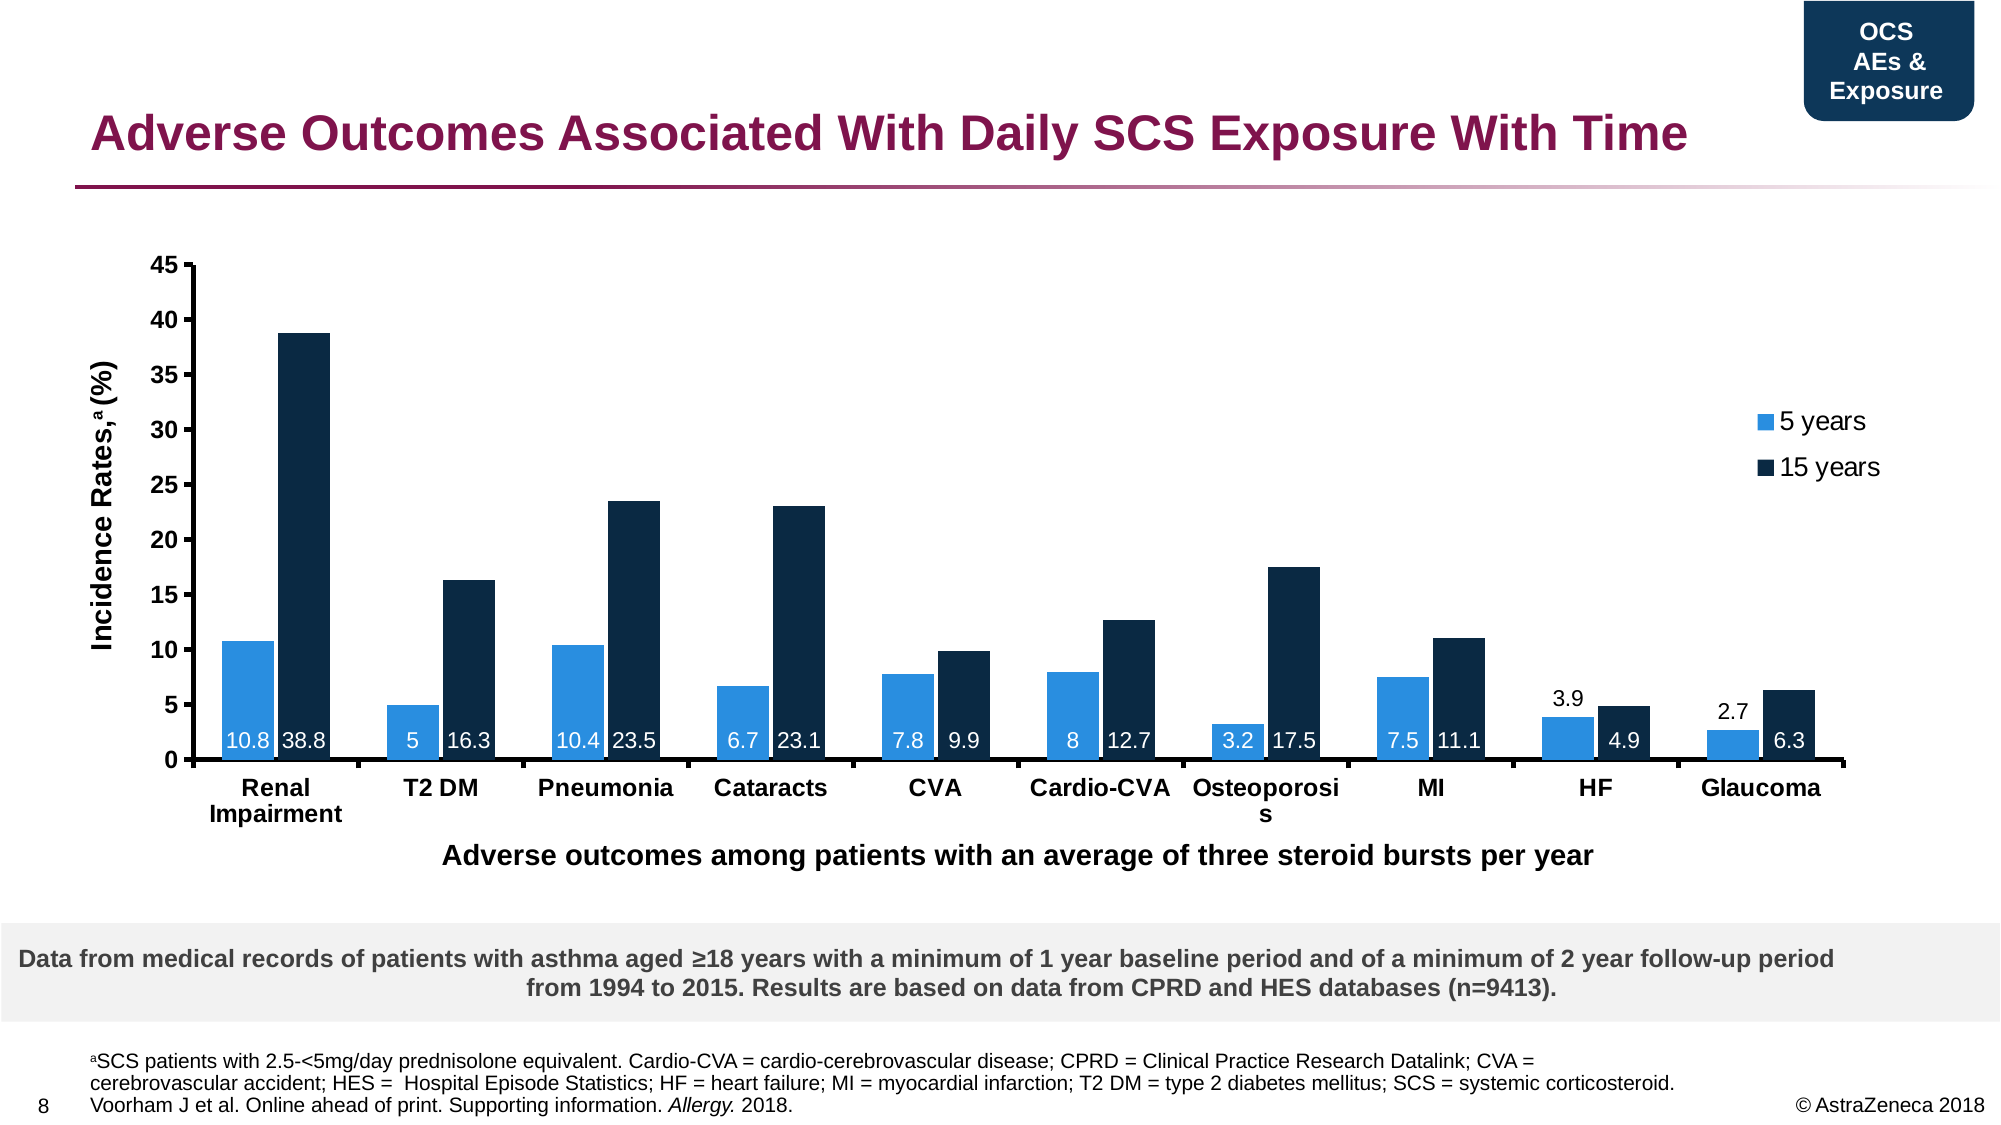

OCS
AEs & Exposure
# Adverse Outcomes Associated With Daily SCS Exposure With Time

### Chart

| Category | 5 years | 15 years |
|---|---|---|
| Renal Impairment | 10.8 | 38.8 |
| T2 DM | 5.0 | 16.3 |
| Pneumonia | 10.4 | 23.5 |
| Cataracts | 6.7 | 23.1 |
| CVA | 7.8 | 9.9 |
| Cardio-CVA | 8.0 | 12.7 |
| Osteoporosis | 3.2 | 17.5 |
| MI | 7.5 | 11.1 |
| HF | 3.9 | 4.9 |
| Glaucoma | 2.7 | 6.3 |
Incidence Rates,a (%)
Adverse outcomes among patients with an average of three steroid bursts per year
Data from medical records of patients with asthma aged ≥18 years with a minimum of 1 year baseline period and of a minimum of 2 year follow-up period                                   from 1994 to 2015. Results are based on data from CPRD and HES databases (n=9413).
aSCS patients with 2.5-<5mg/day prednisolone equivalent. Cardio-CVA = cardio-cerebrovascular disease; CPRD = Clinical Practice Research Datalink; CVA = cerebrovascular accident; HES =  Hospital Episode Statistics; HF = heart failure; MI = myocardial infarction; T2 DM = type 2 diabetes mellitus; SCS = systemic corticosteroid.
Voorham J et al. Online ahead of print. Supporting information. Allergy. 2018.
8